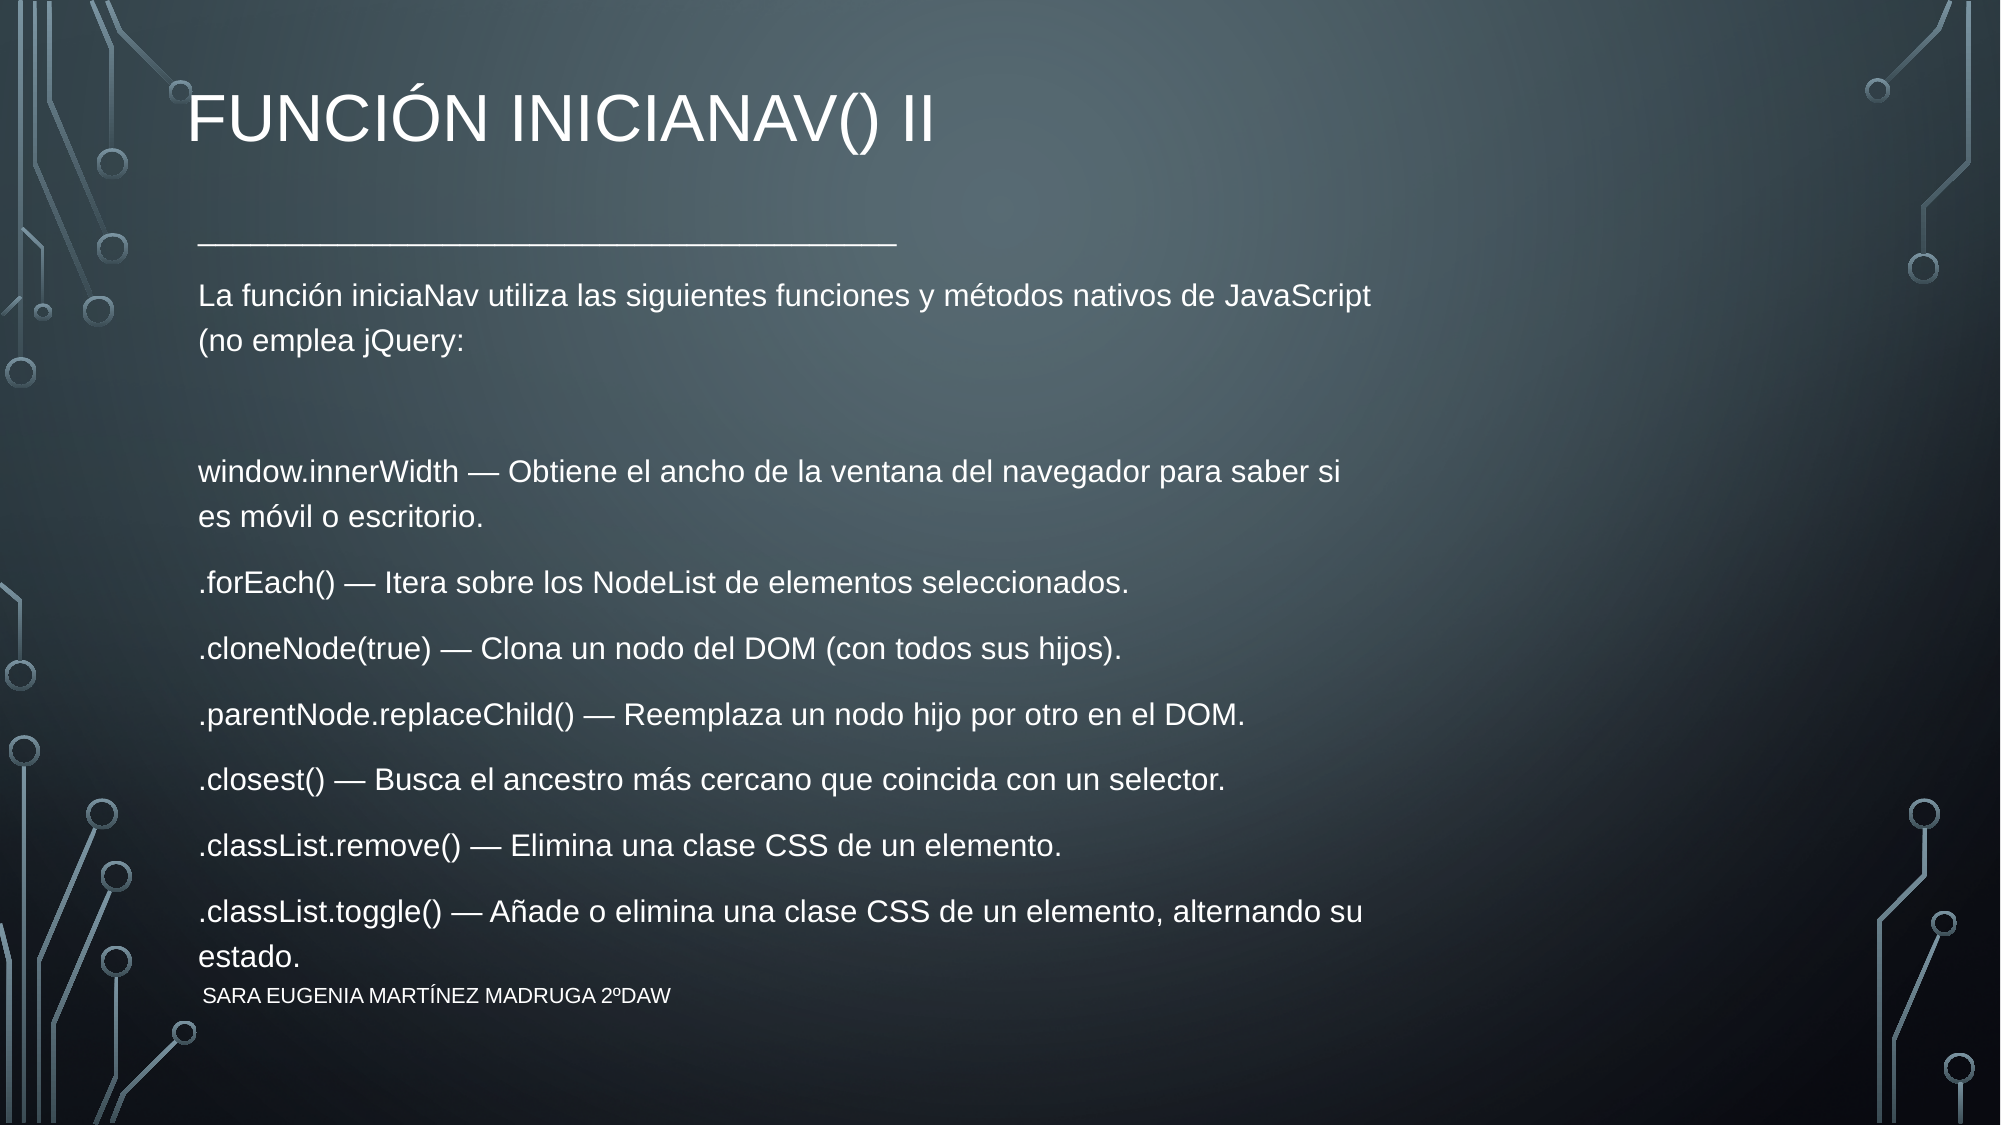

# Función iniciaNav() ii
________________________________________
La función iniciaNav utiliza las siguientes funciones y métodos nativos de JavaScript (no emplea jQuery:

window.innerWidth — Obtiene el ancho de la ventana del navegador para saber si es móvil o escritorio.
.forEach() — Itera sobre los NodeList de elementos seleccionados.
.cloneNode(true) — Clona un nodo del DOM (con todos sus hijos).
.parentNode.replaceChild() — Reemplaza un nodo hijo por otro en el DOM.
.closest() — Busca el ancestro más cercano que coincida con un selector.
.classList.remove() — Elimina una clase CSS de un elemento.
.classList.toggle() — Añade o elimina una clase CSS de un elemento, alternando su estado.

Sara Eugenia Martínez Madruga 2ºDAW